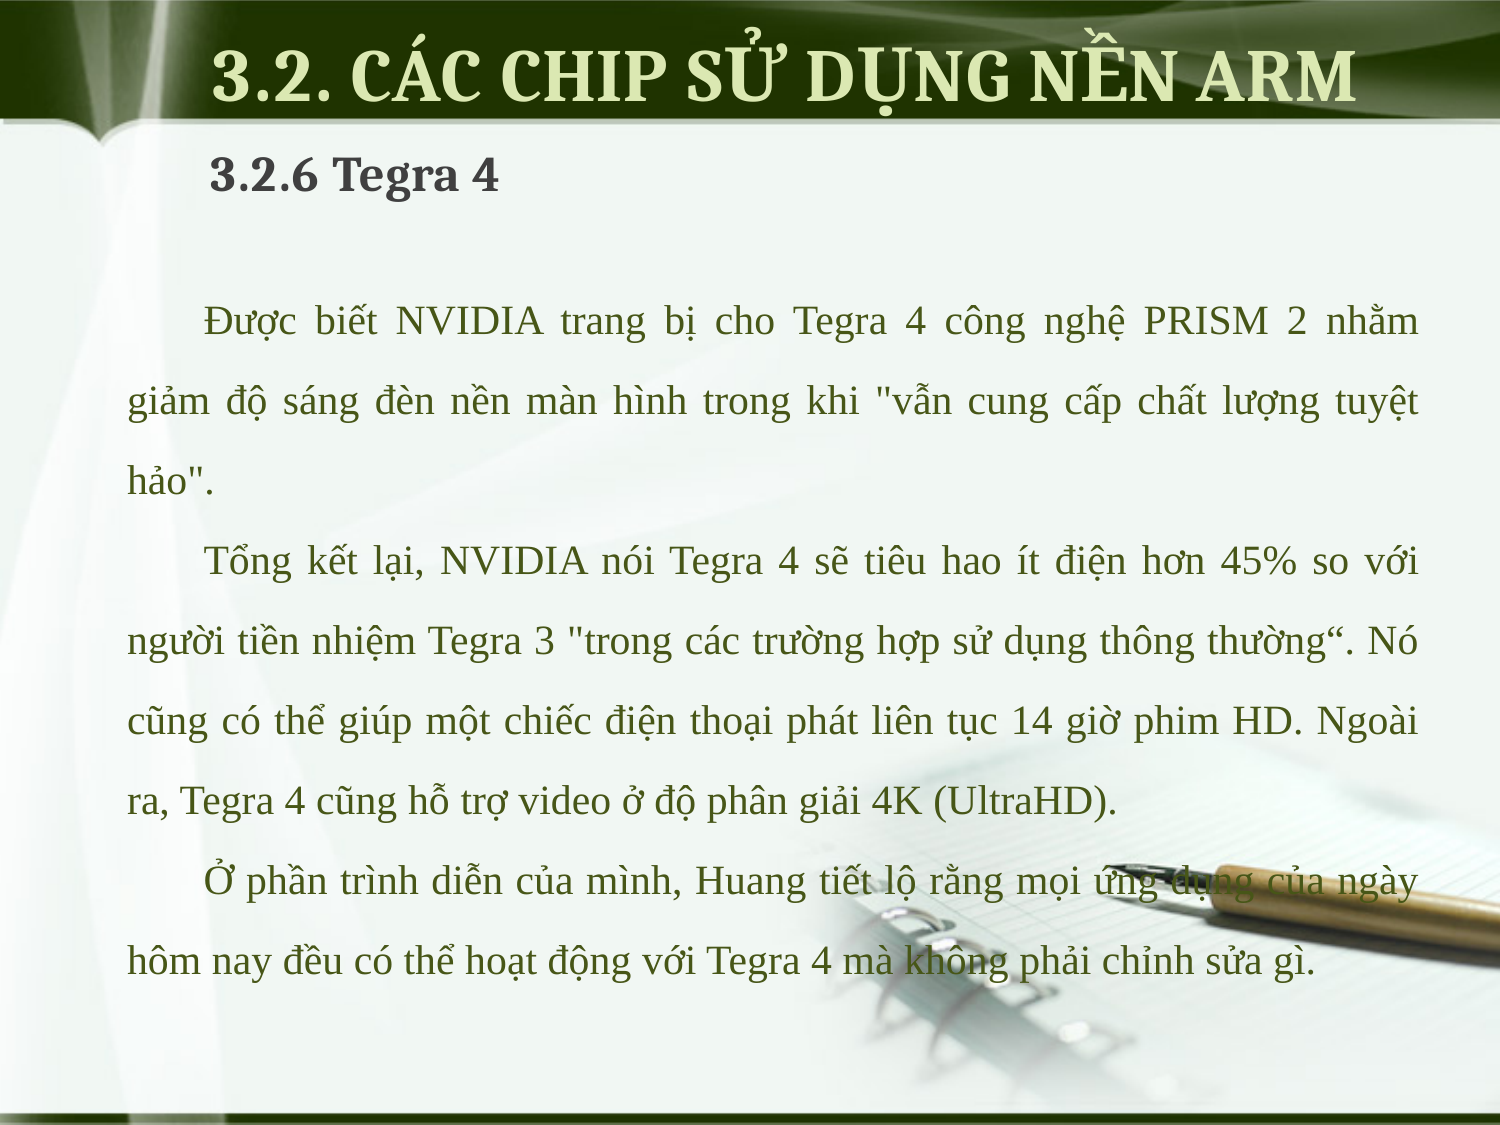

# 3.2. CÁC CHIP SỬ DỤNG NỀN ARM
3.2.6 Tegra 4
Được biết NVIDIA trang bị cho Tegra 4 công nghệ PRISM 2 nhằm giảm độ sáng đèn nền màn hình trong khi "vẫn cung cấp chất lượng tuyệt hảo".
Tổng kết lại, NVIDIA nói Tegra 4 sẽ tiêu hao ít điện hơn 45% so với người tiền nhiệm Tegra 3 "trong các trường hợp sử dụng thông thường“. Nó cũng có thể giúp một chiếc điện thoại phát liên tục 14 giờ phim HD. Ngoài ra, Tegra 4 cũng hỗ trợ video ở độ phân giải 4K (UltraHD).
Ở phần trình diễn của mình, Huang tiết lộ rằng mọi ứng dụng của ngày hôm nay đều có thể hoạt động với Tegra 4 mà không phải chỉnh sửa gì.